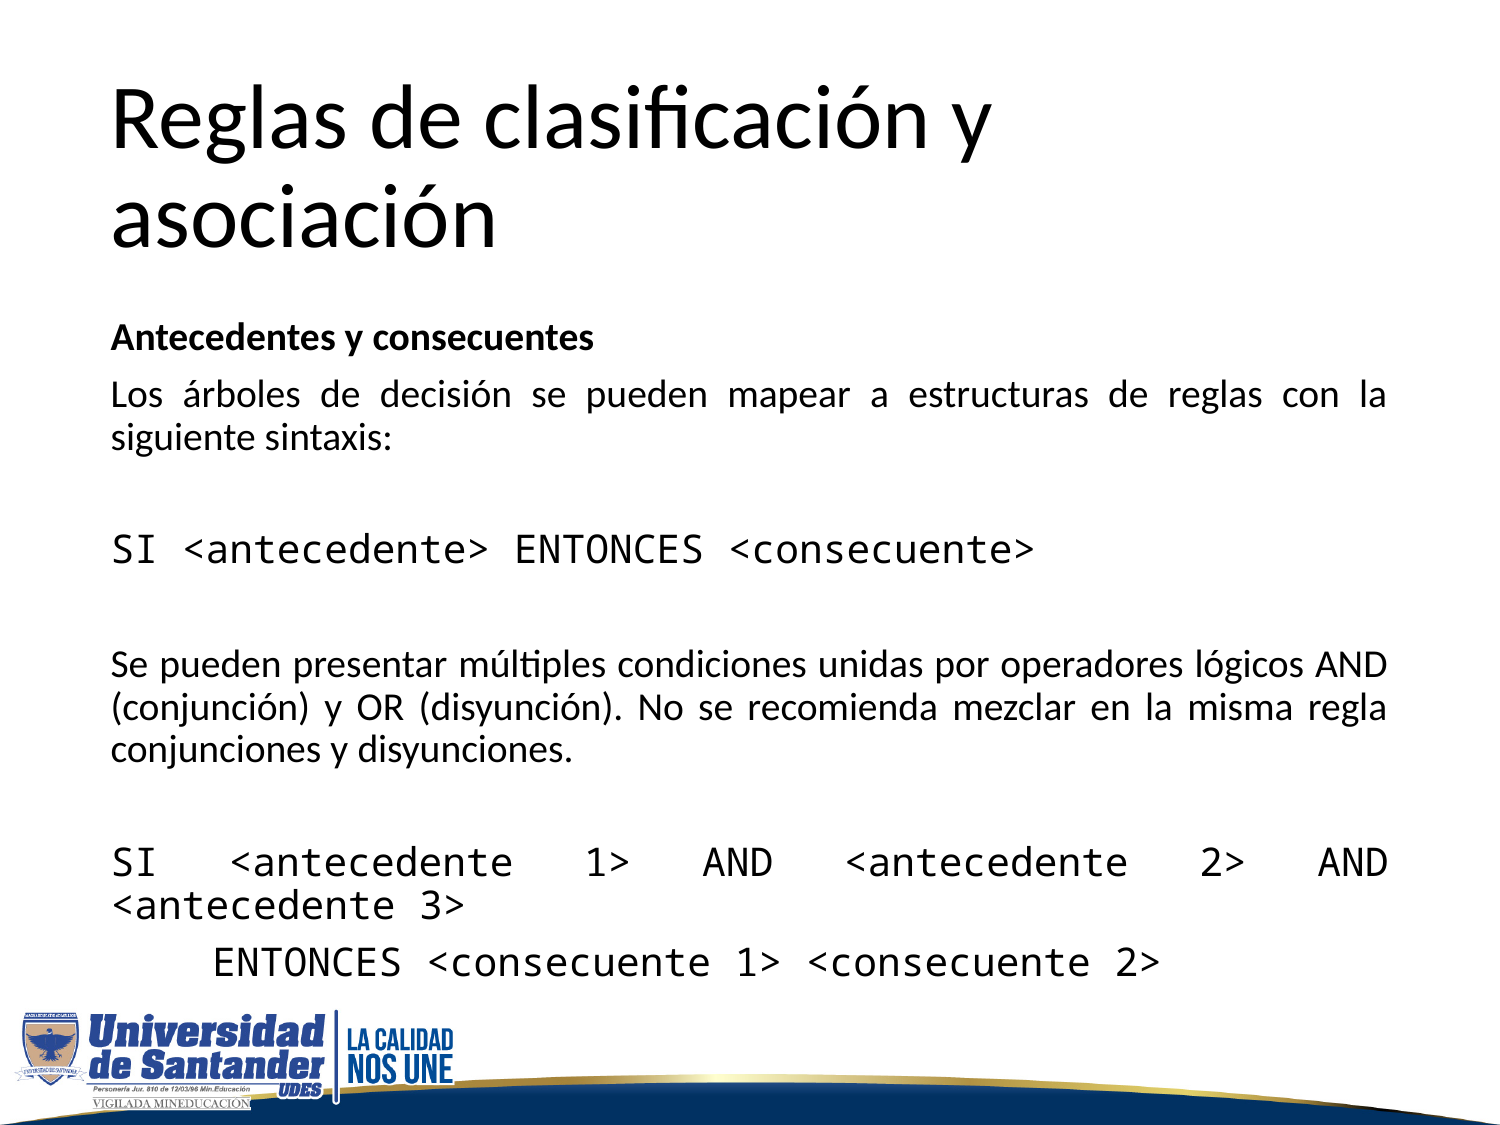

# Reglas de clasificación y asociación
Antecedentes y consecuentes
Los árboles de decisión se pueden mapear a estructuras de reglas con la siguiente sintaxis:

SI <antecedente> ENTONCES <consecuente>

Se pueden presentar múltiples condiciones unidas por operadores lógicos AND (conjunción) y OR (disyunción). No se recomienda mezclar en la misma regla conjunciones y disyunciones.

SI <antecedente 1> AND <antecedente 2> AND <antecedente 3>
	ENTONCES <consecuente 1> <consecuente 2>